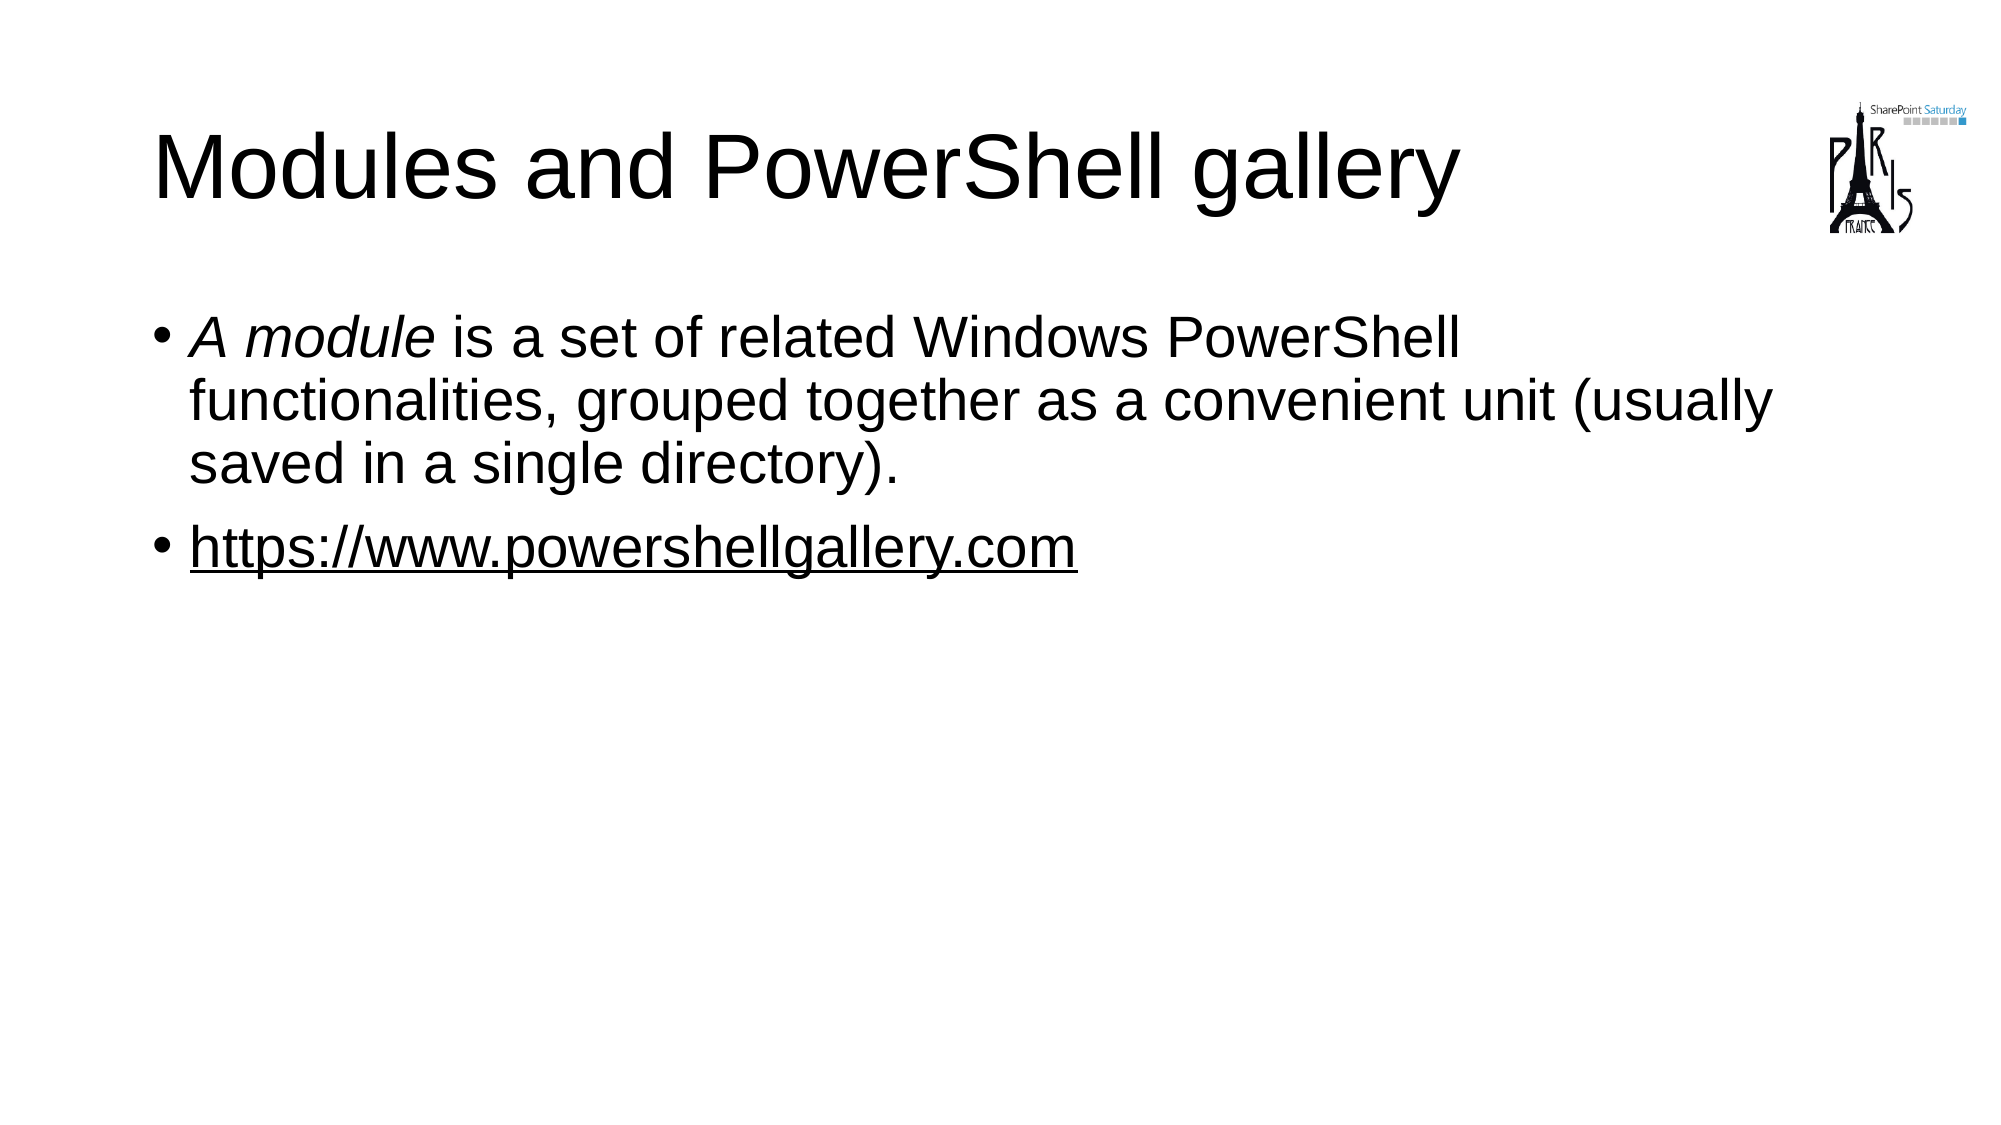

# Modules and PowerShell gallery
A module is a set of related Windows PowerShell functionalities, grouped together as a convenient unit (usually saved in a single directory).
https://www.powershellgallery.com